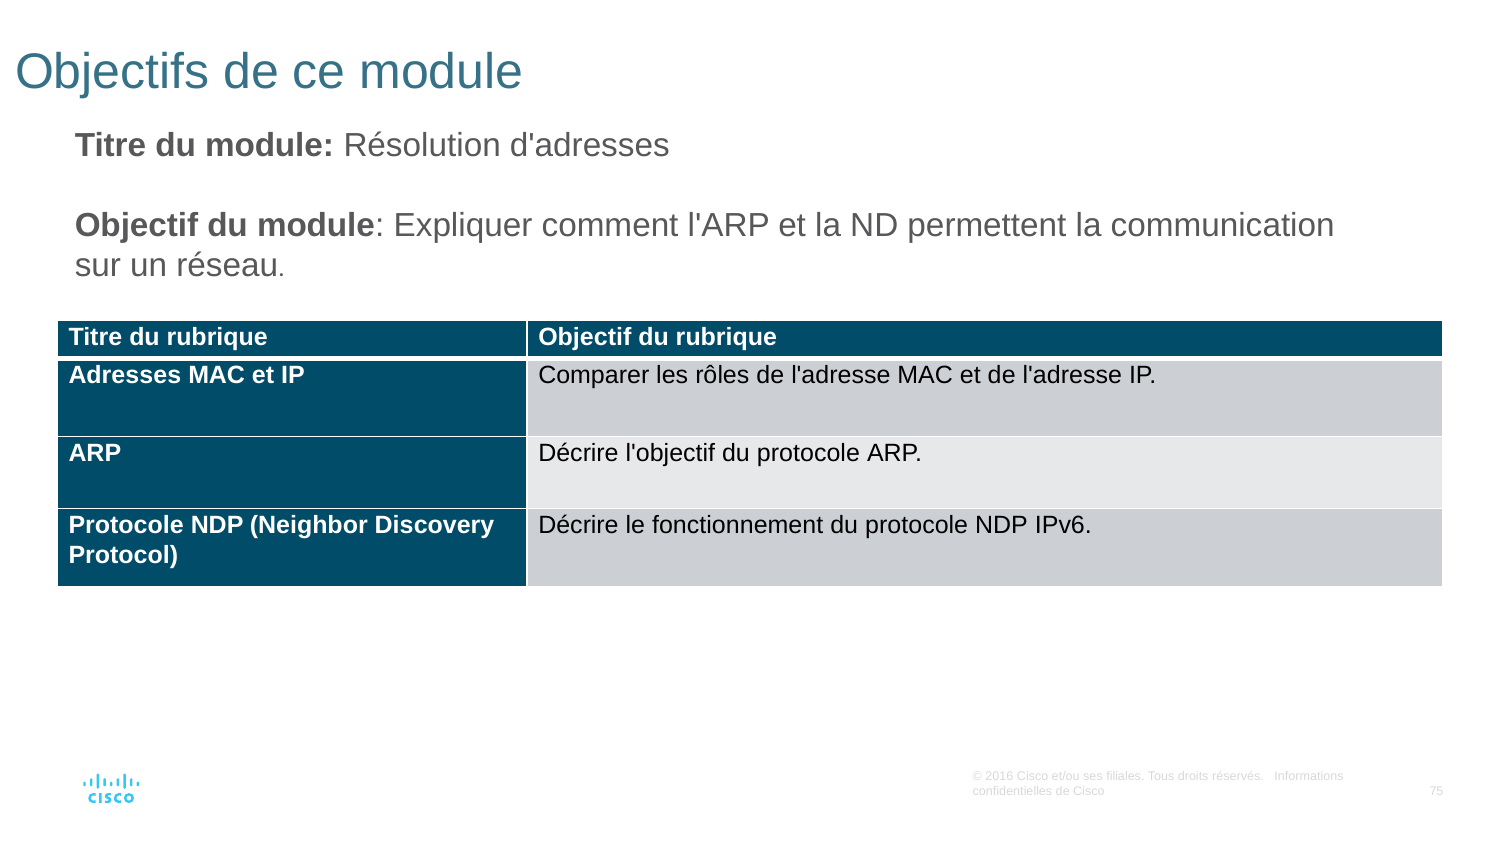

# Objectifs de ce module
Titre du module: Résolution d'adresses

Objectif du module: Expliquer comment l'ARP et la ND permettent la communication sur un réseau.

| Titre du rubrique | Objectif du rubrique |
| --- | --- |
| Adresses MAC et IP | Comparer les rôles de l'adresse MAC et de l'adresse IP. |
| ARP | Décrire l'objectif du protocole ARP. |
| Protocole NDP (Neighbor Discovery Protocol) | Décrire le fonctionnement du protocole NDP IPv6. |